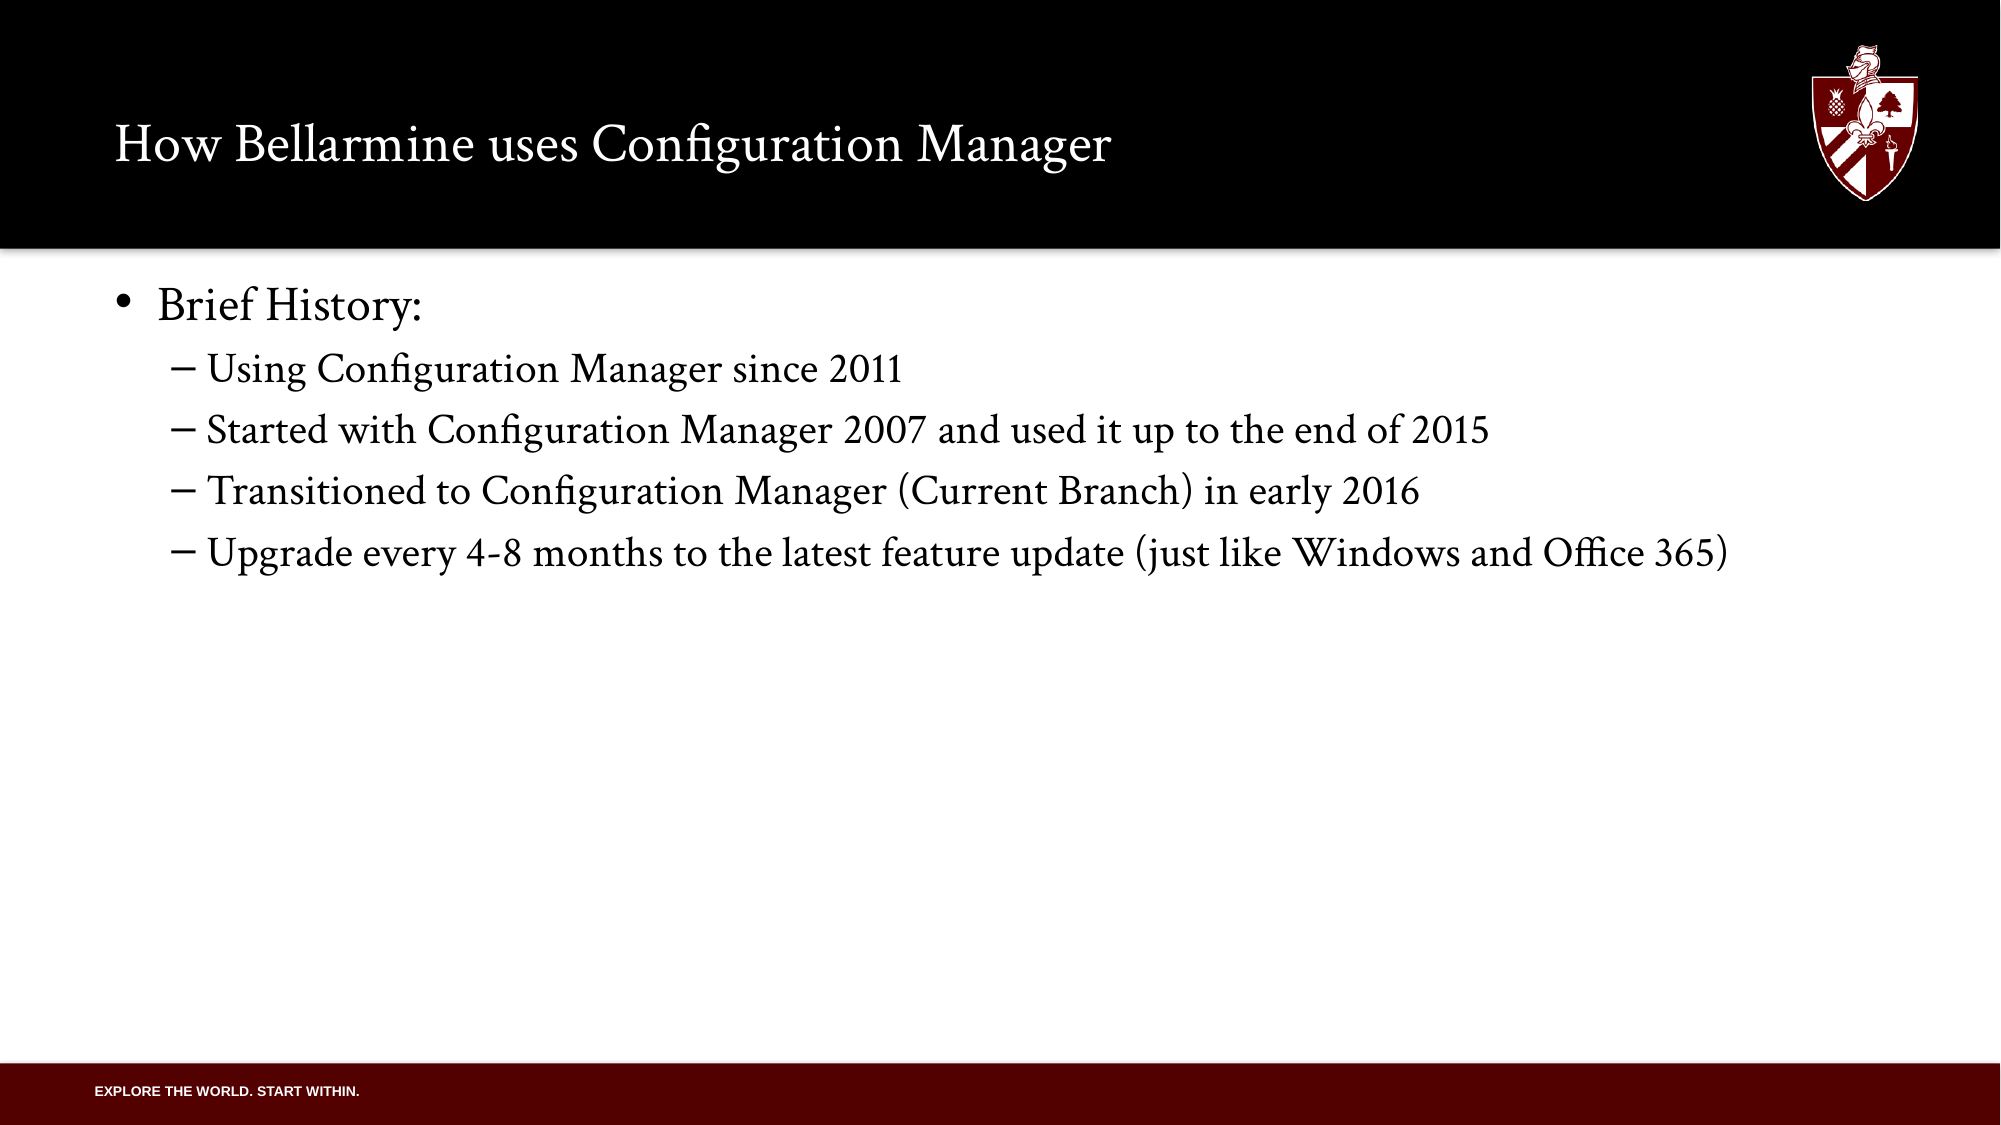

# How Bellarmine uses Configuration Manager
Brief History:
Using Configuration Manager since 2011
Started with Configuration Manager 2007 and used it up to the end of 2015
Transitioned to Configuration Manager (Current Branch) in early 2016
Upgrade every 4-8 months to the latest feature update (just like Windows and Office 365)